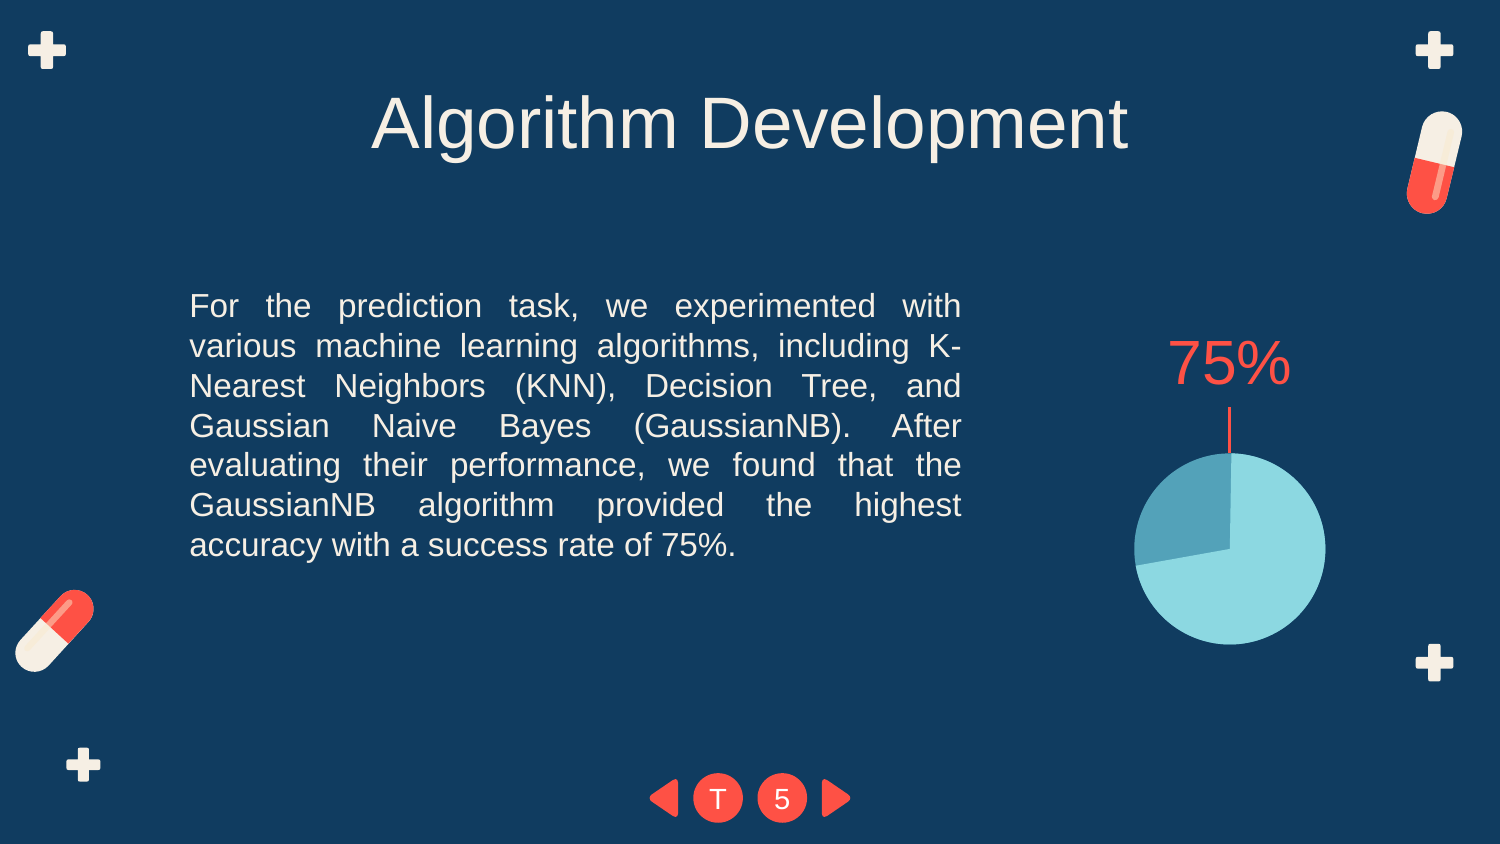

Algorithm Development
For the prediction task, we experimented with various machine learning algorithms, including K-Nearest Neighbors (KNN), Decision Tree, and Gaussian Naive Bayes (GaussianNB). After evaluating their performance, we found that the GaussianNB algorithm provided the highest accuracy with a success rate of 75%.
# 75%

T
5